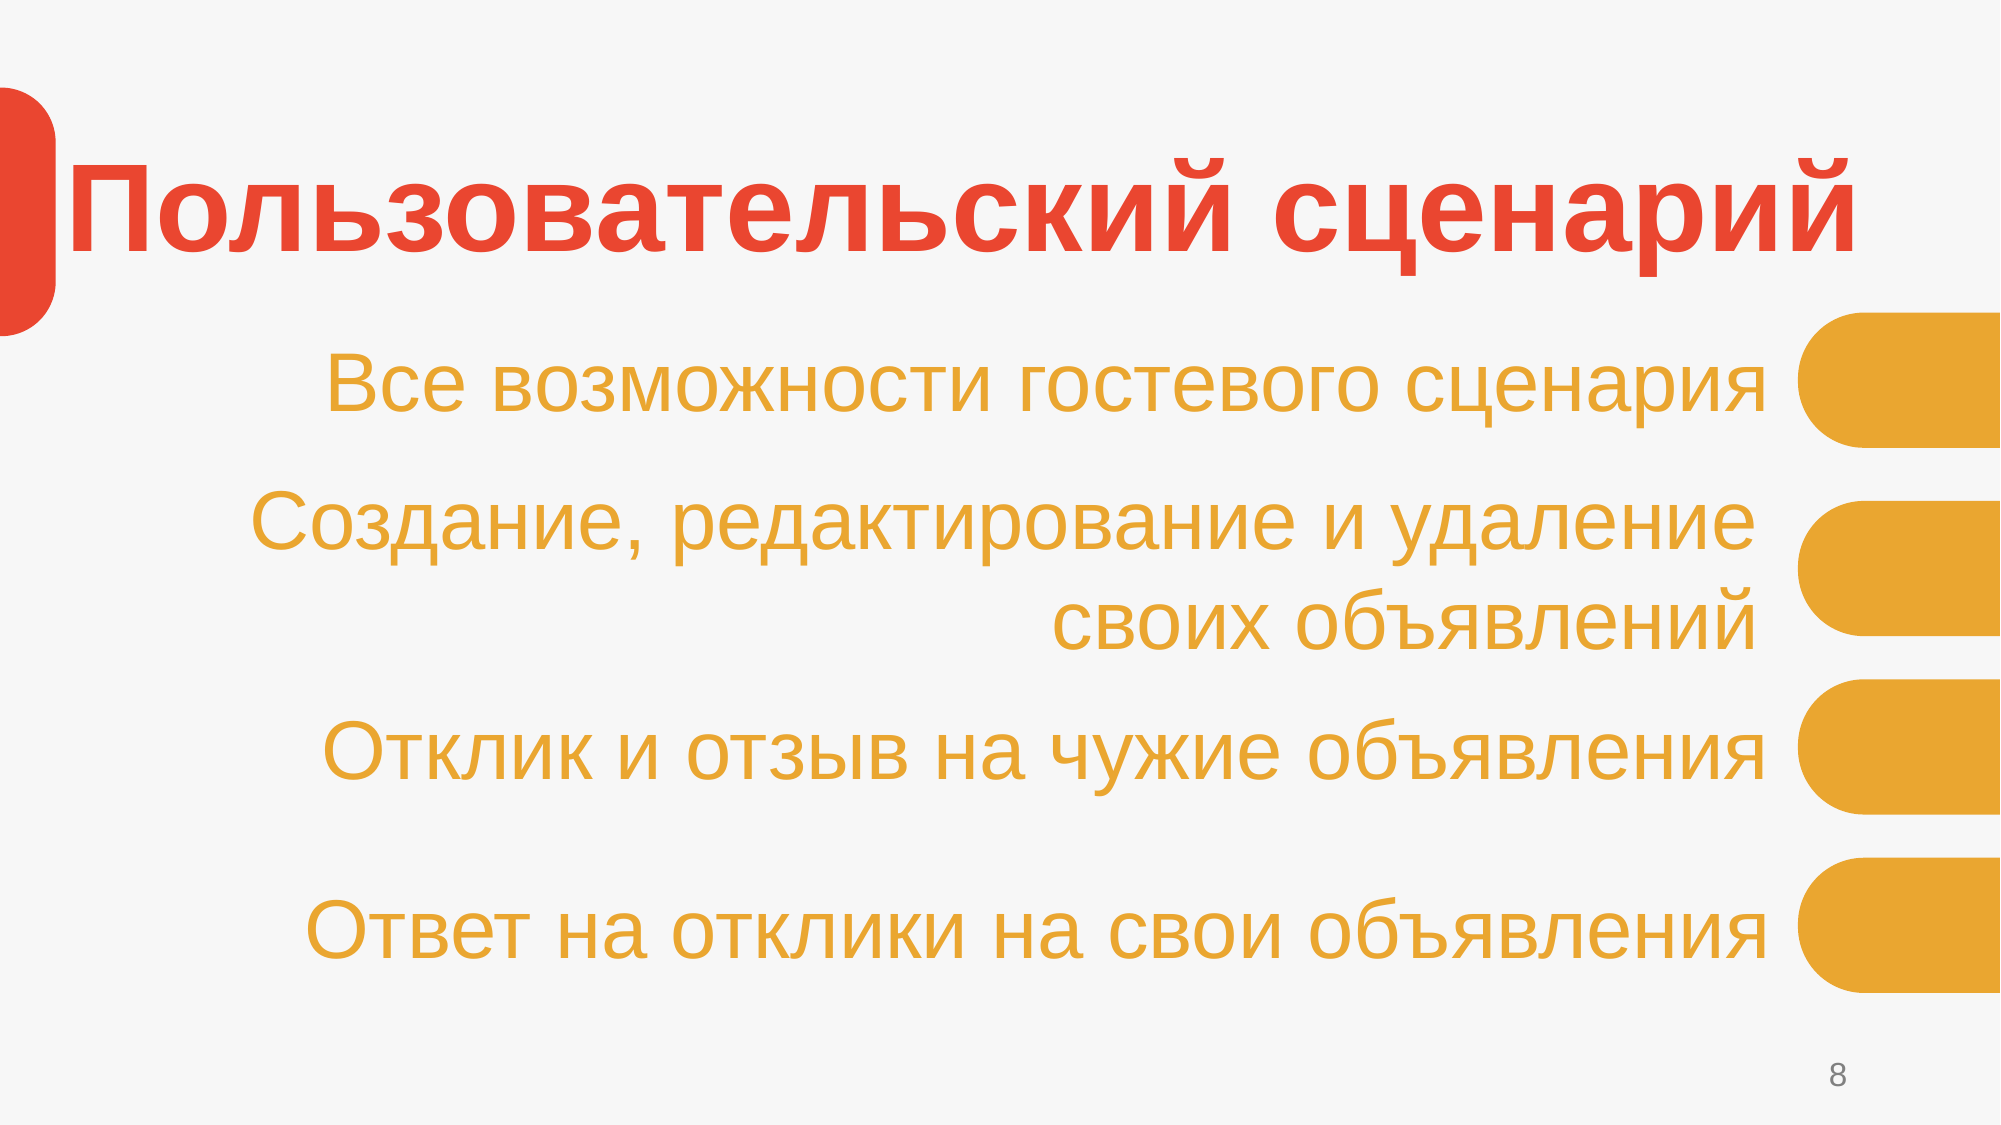

Пользовательский сценарий

Все возможности гостевого сценария
Создание, редактирование и удаление
своих объявлений

Отклик и отзыв на чужие объявления

Ответ на отклики на свои объявления
8